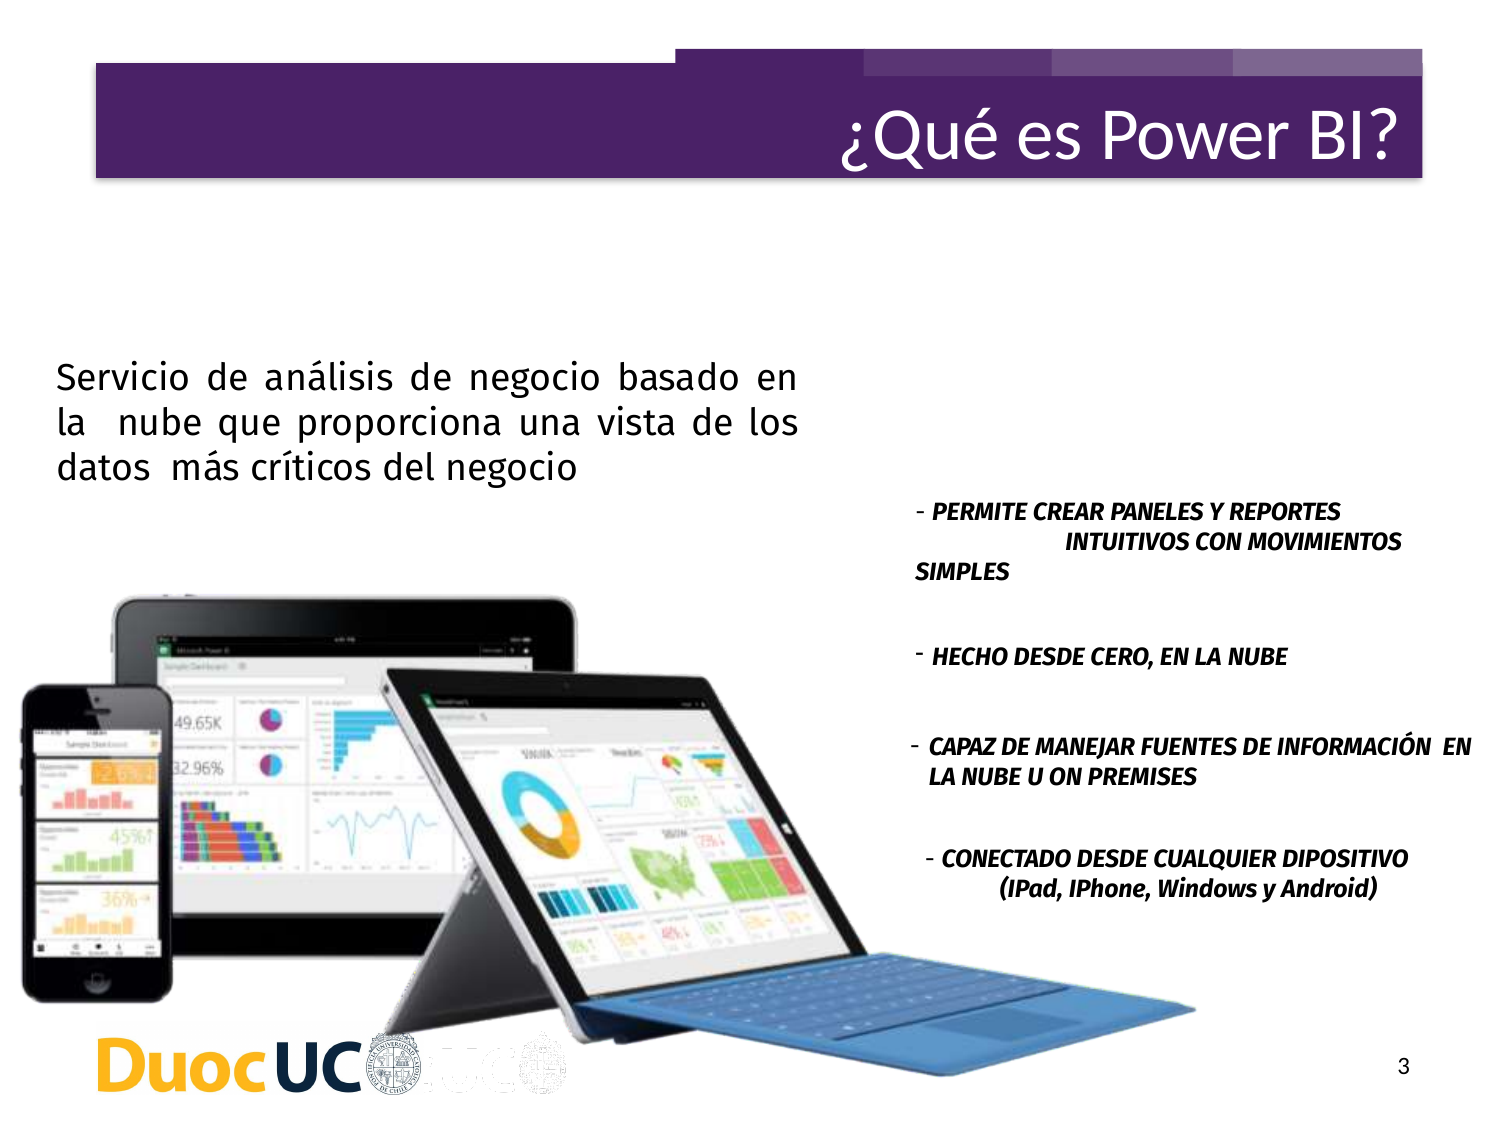

¿Qué es Power BI?
Servicio de análisis de negocio basado en la  nube que proporciona una vista de los datos  más críticos del negocio
- SURGE A PARTIR DE EXPERIENCIA CON
EXCEL / POWER PIVOT /  POWER VIEW
- PERMITE CREAR PANELES Y REPORTES
INTUITIVOS CON MOVIMIENTOS
SIMPLES

HECHO DESDE CERO, EN LA NUBE

CAPAZ DE MANEJAR FUENTES DE INFORMACIÓN  EN LA NUBE U ON PREMISES

- CONECTADO DESDE CUALQUIER DIPOSITIVO  (IPad, IPhone, Windows y Android)

3